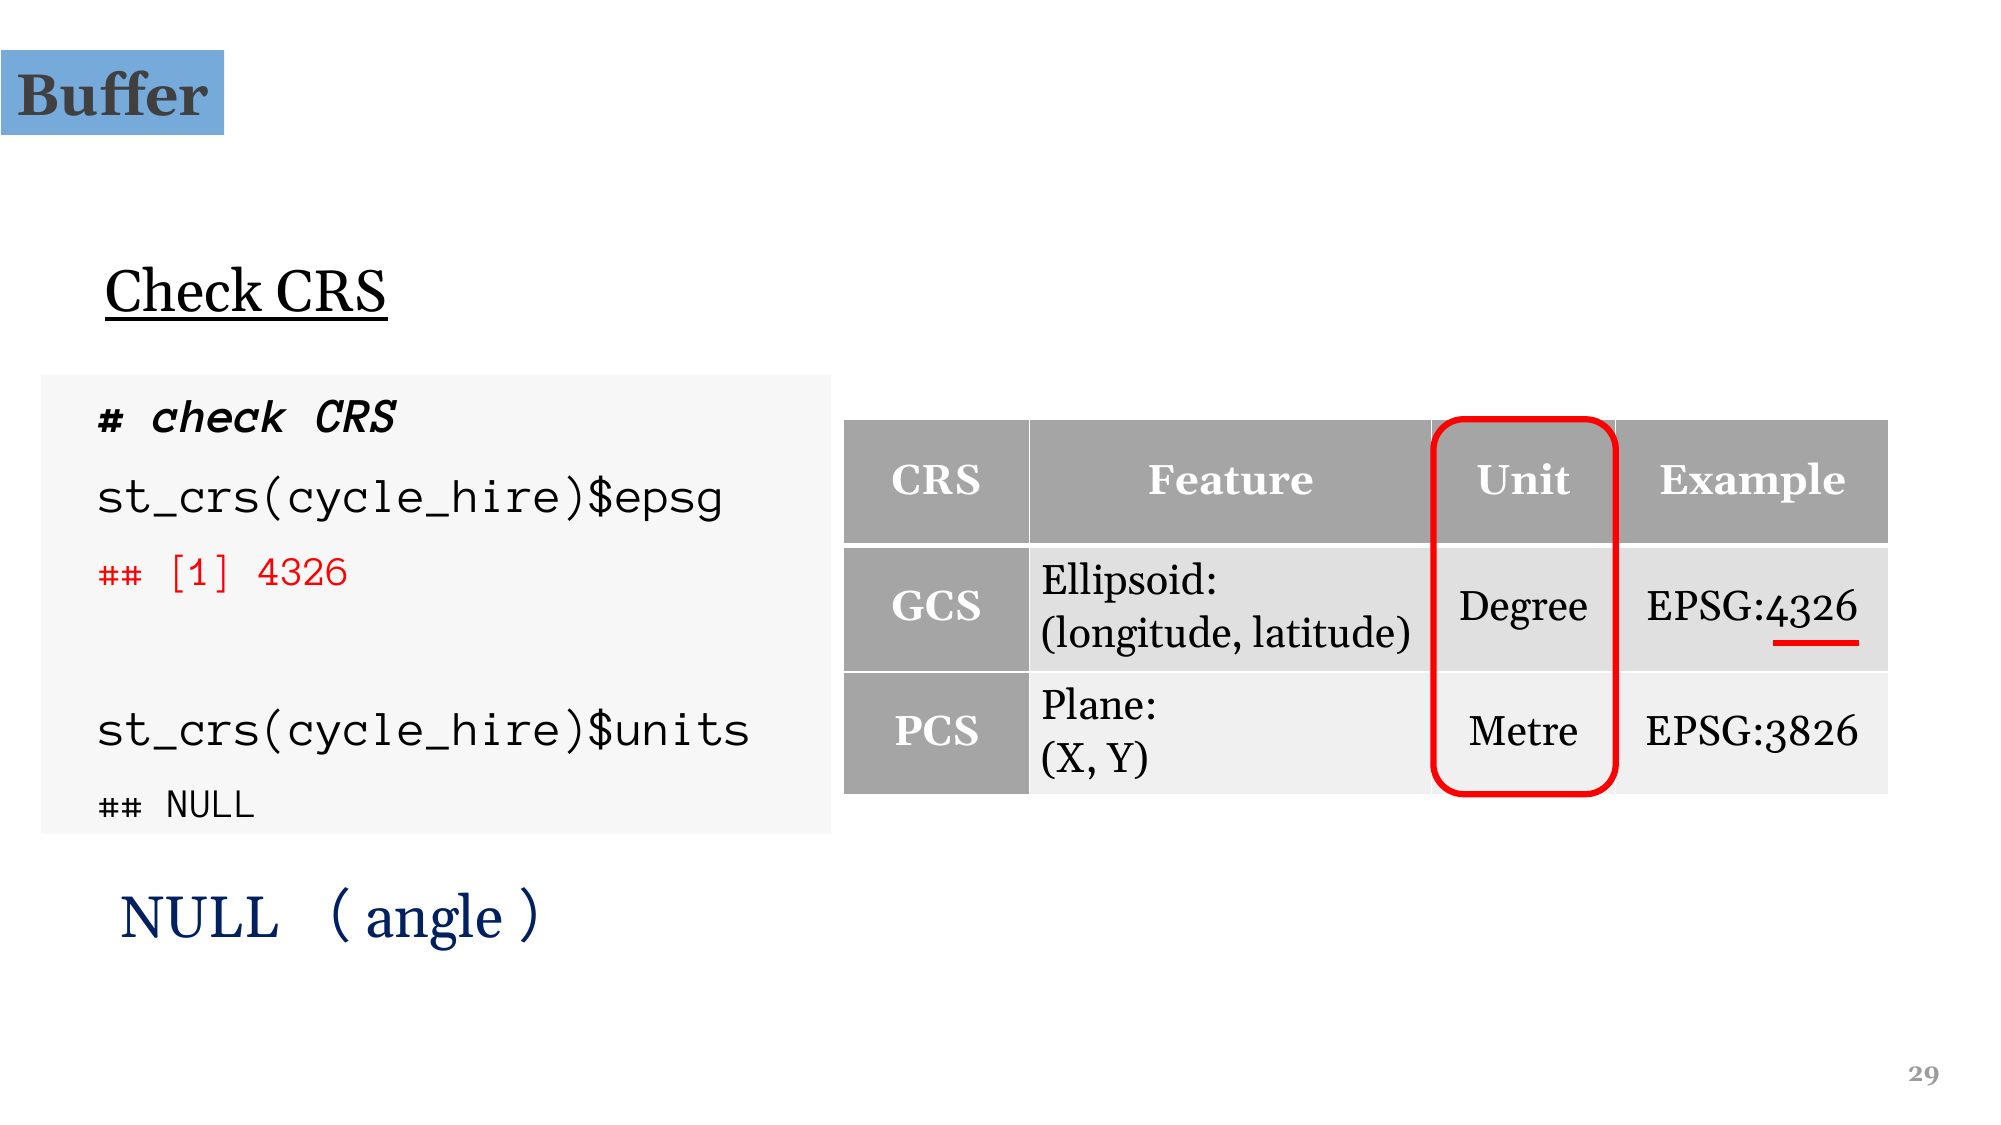

Buffer
Check CRS
# check CRS
st_crs(cycle_hire)$epsg
## [1] 4326

st_crs(cycle_hire)$units
## NULL
| CRS | Feature | Unit | Example |
| --- | --- | --- | --- |
| GCS | Ellipsoid: (longitude, latitude) | Degree | EPSG:4326 |
| PCS | Plane: (X, Y) | Metre | EPSG:3826 |

NULL（angle）
29